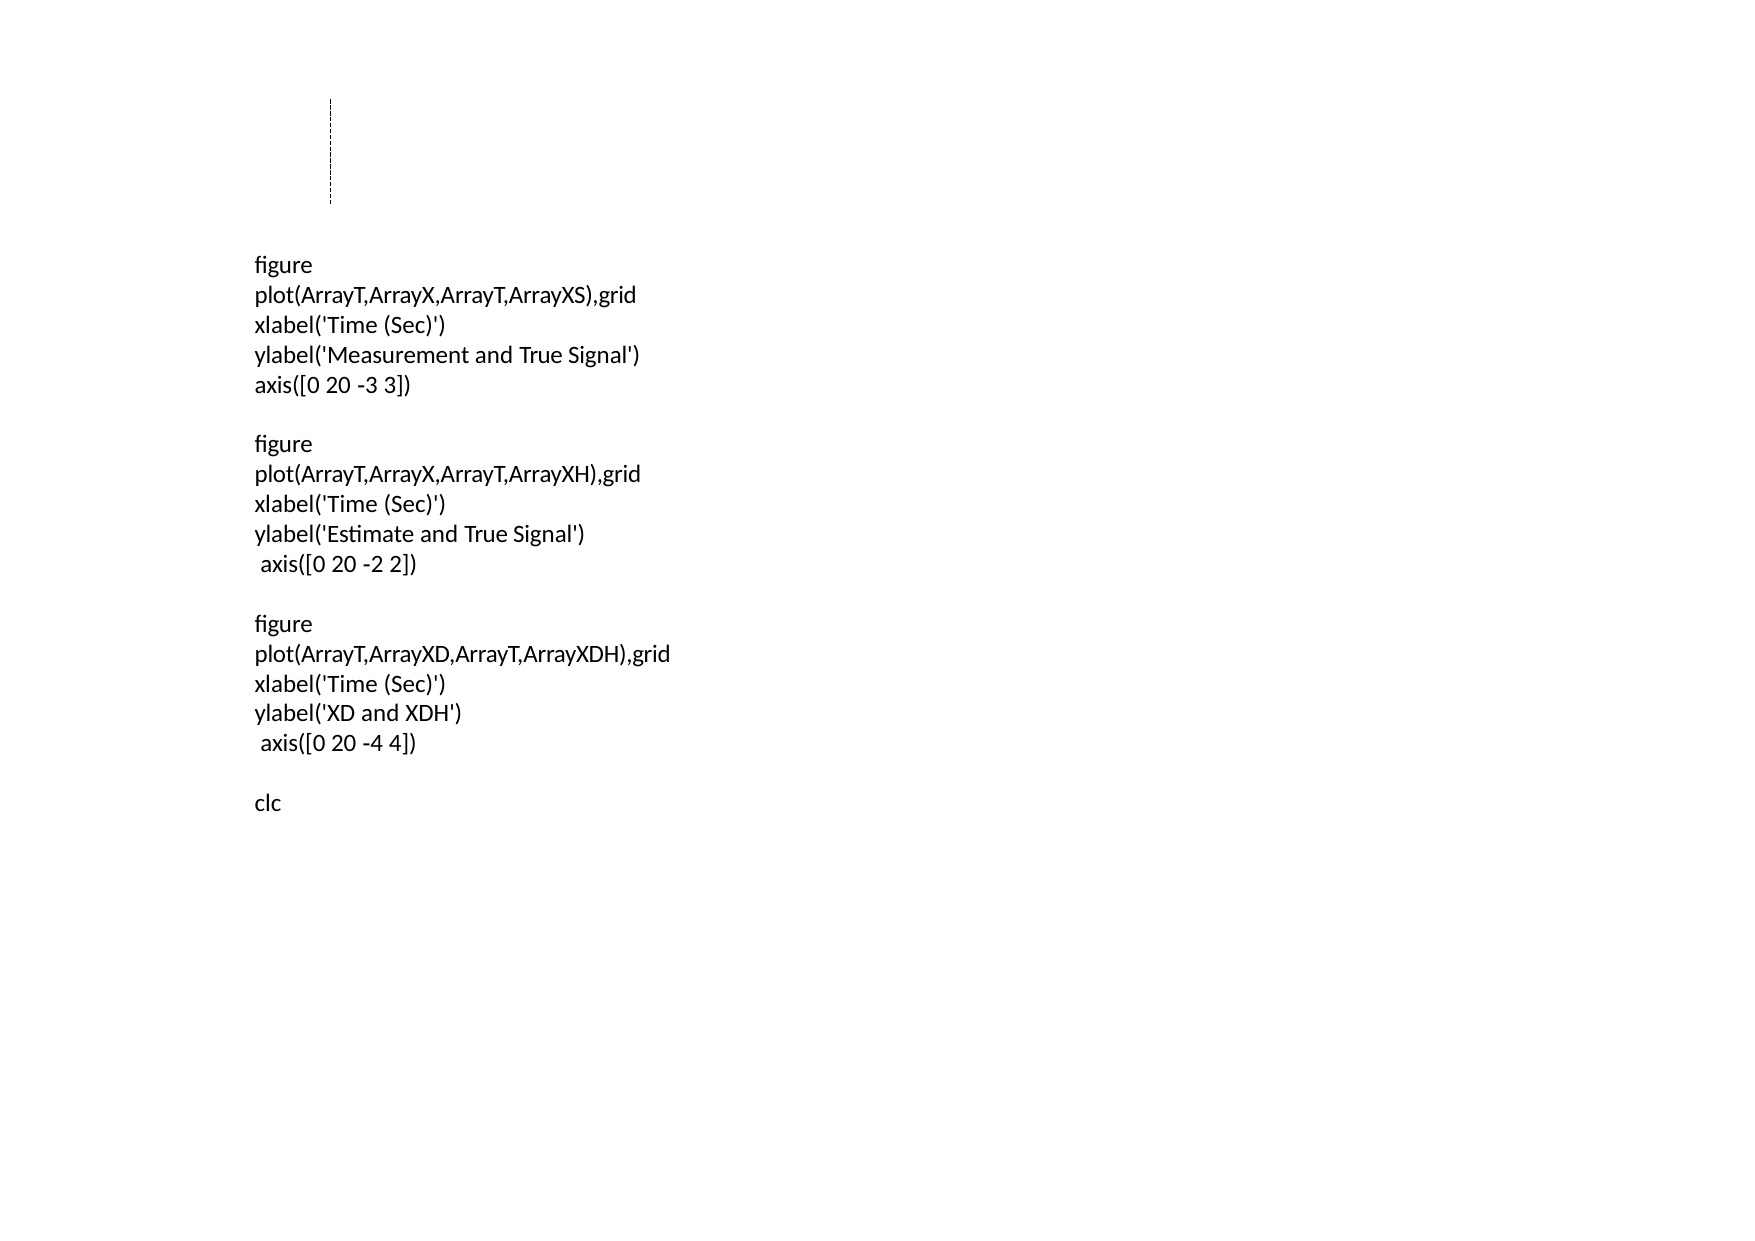

figure  plot(ArrayT,ArrayX,ArrayT,ArrayXS),grid  xlabel('Time (Sec)')  ylabel('Measurement and True Signal')  axis([0 20 ‐3 3])

figure  plot(ArrayT,ArrayX,ArrayT,ArrayXH),grid  xlabel('Time (Sec)')
ylabel('Estimate and True Signal')  axis([0 20 ‐2 2])

figure  plot(ArrayT,ArrayXD,ArrayT,ArrayXDH),grid  xlabel('Time (Sec)')
ylabel('XD and XDH')  axis([0 20 ‐4 4])

clc